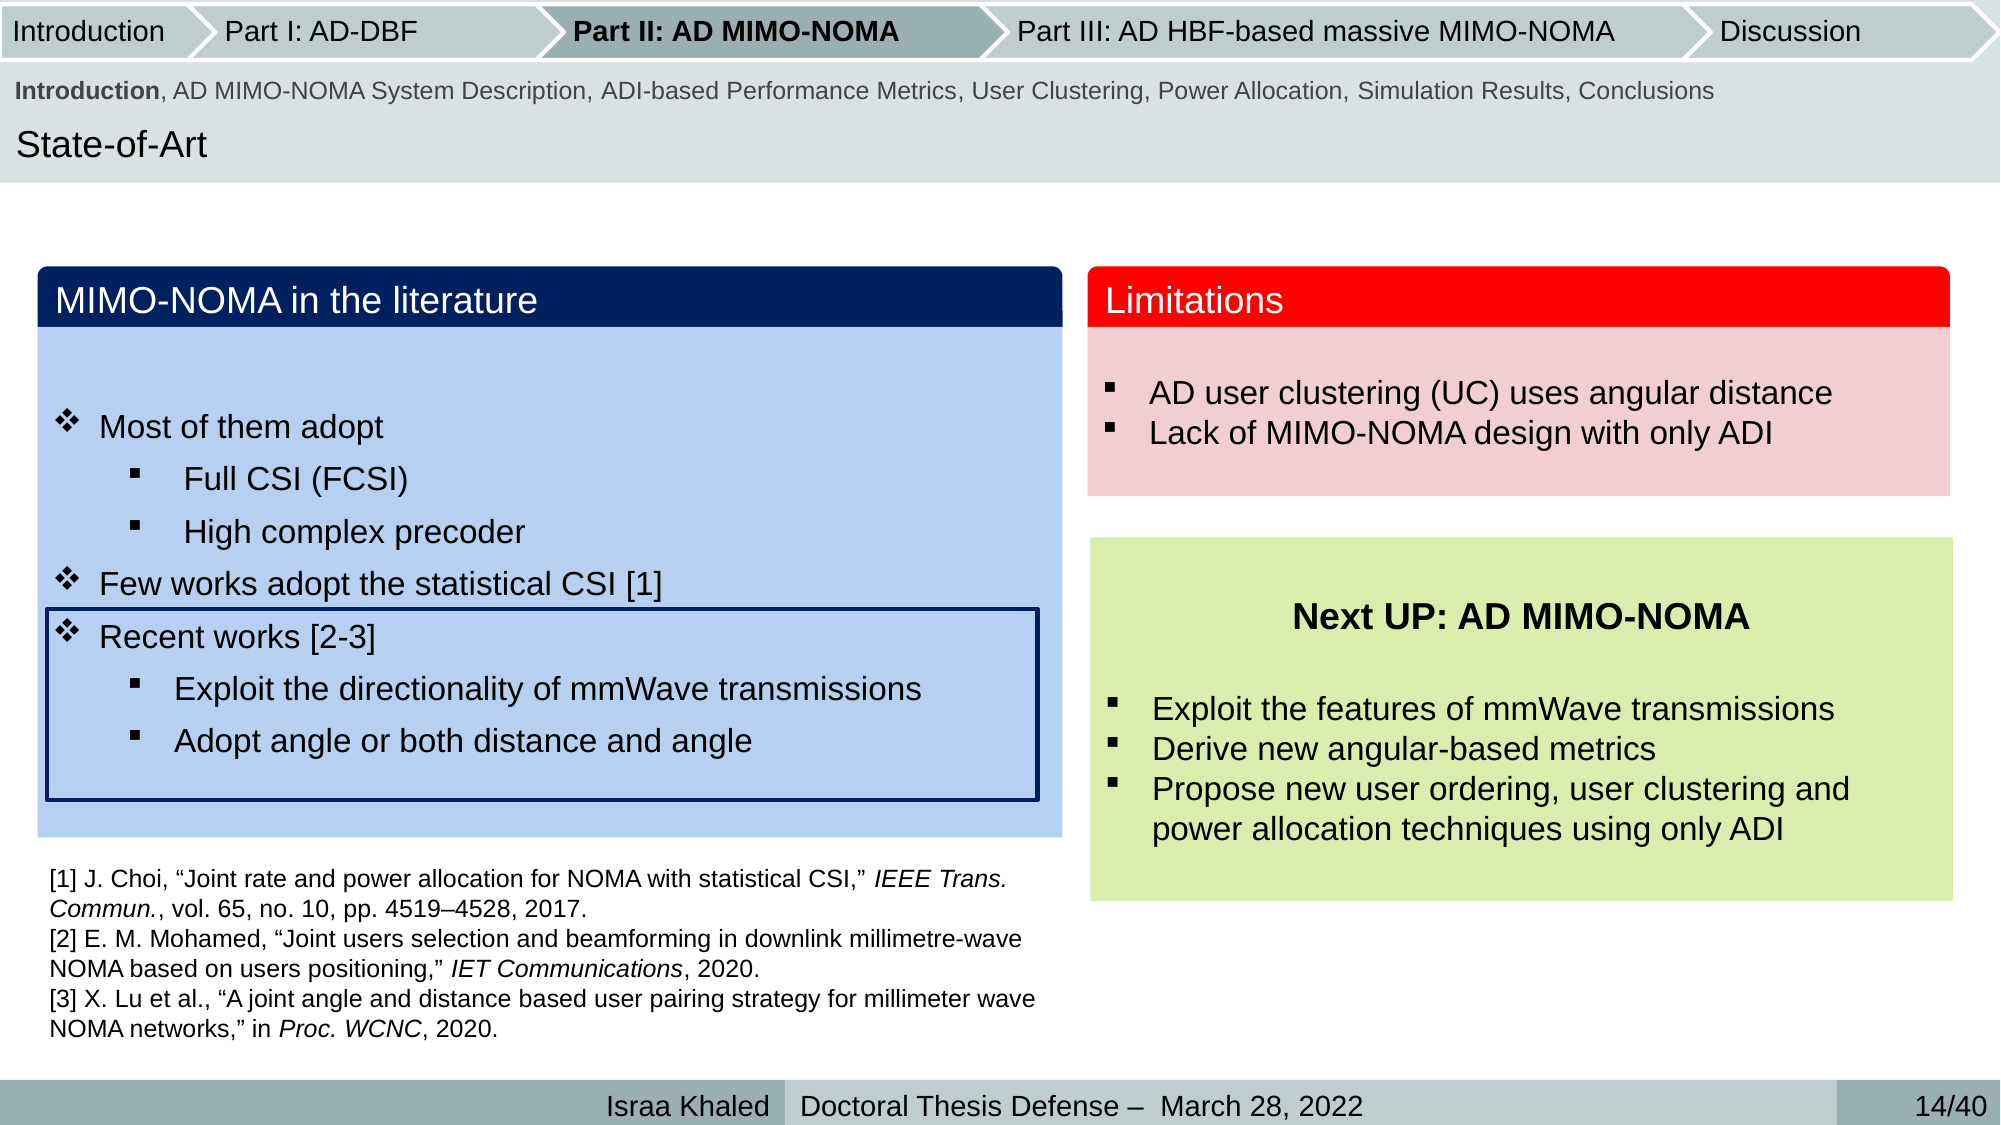

Introduction
Part I: AD-DBF
Part II: AD MIMO-NOMA
Part III: AD HBF-based massive MIMO-NOMA
Discussion
Introduction, AD MIMO-NOMA System Description, ADI-based Performance Metrics, User Clustering, Power Allocation, Simulation Results, Conclusions
State-of-Art
MIMO-NOMA in the literature
Most of them adopt
Full CSI (FCSI)
High complex precoder
Few works adopt the statistical CSI [1]
Recent works [2-3]
Exploit the directionality of mmWave transmissions
Adopt angle or both distance and angle
Limitations

AD user clustering (UC) uses angular distance
Lack of MIMO-NOMA design with only ADI

Next UP: AD MIMO-NOMA

Exploit the features of mmWave transmissions
Derive new angular-based metrics
Propose new user ordering, user clustering and power allocation techniques using only ADI

[1] J. Choi, “Joint rate and power allocation for NOMA with statistical CSI,” IEEE Trans. Commun., vol. 65, no. 10, pp. 4519–4528, 2017.
[2] E. M. Mohamed, “Joint users selection and beamforming in downlink millimetre-wave NOMA based on users positioning,” IET Communications, 2020.
[3] X. Lu et al., “A joint angle and distance based user pairing strategy for millimeter wave NOMA networks,” in Proc. WCNC, 2020.